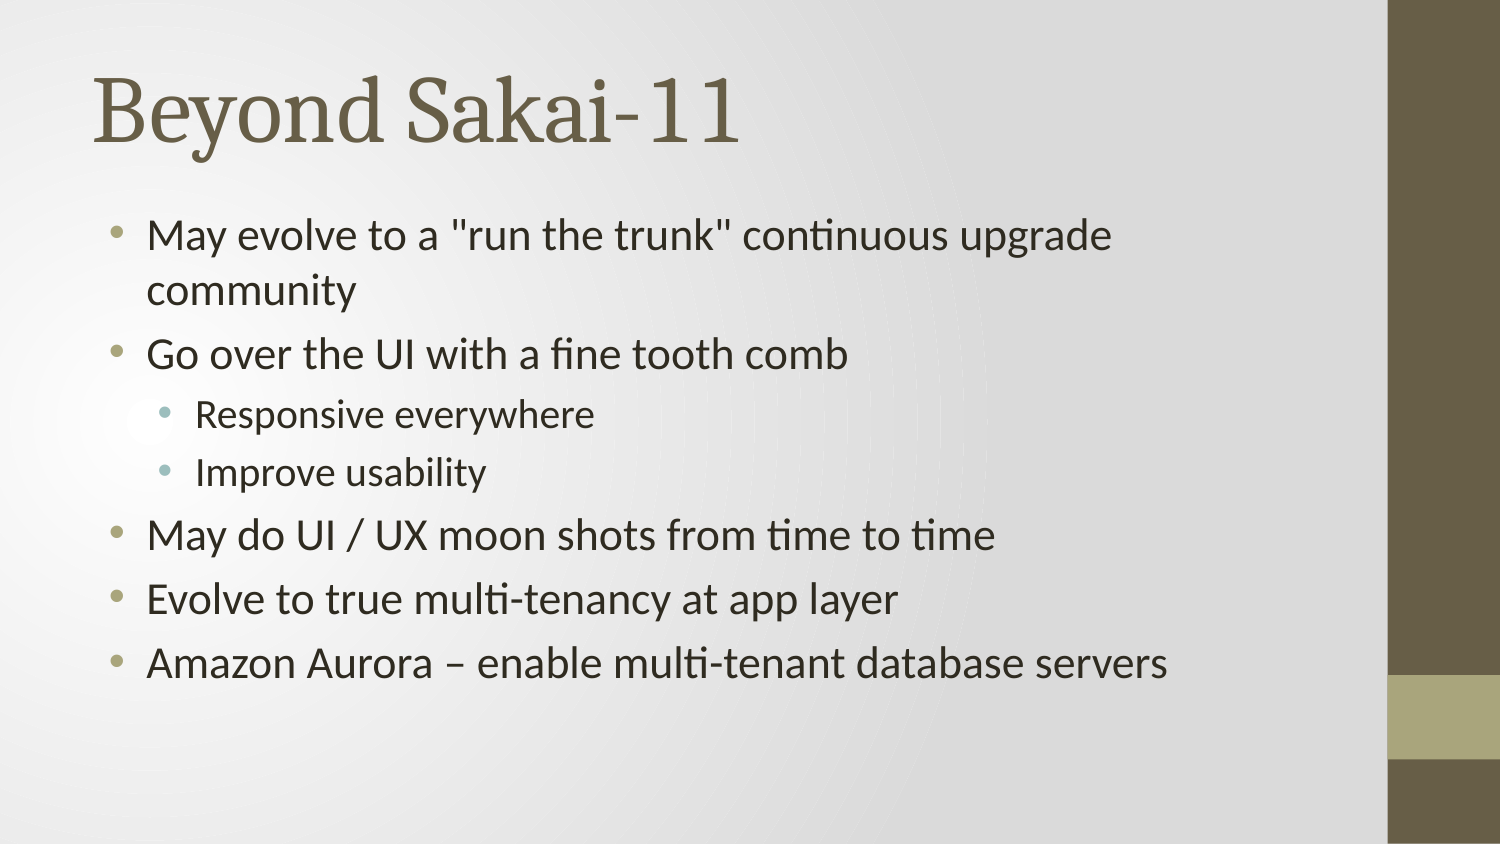

# Beyond Sakai-11
May evolve to a "run the trunk" continuous upgrade community
Go over the UI with a fine tooth comb
Responsive everywhere
Improve usability
May do UI / UX moon shots from time to time
Evolve to true multi-tenancy at app layer
Amazon Aurora – enable multi-tenant database servers